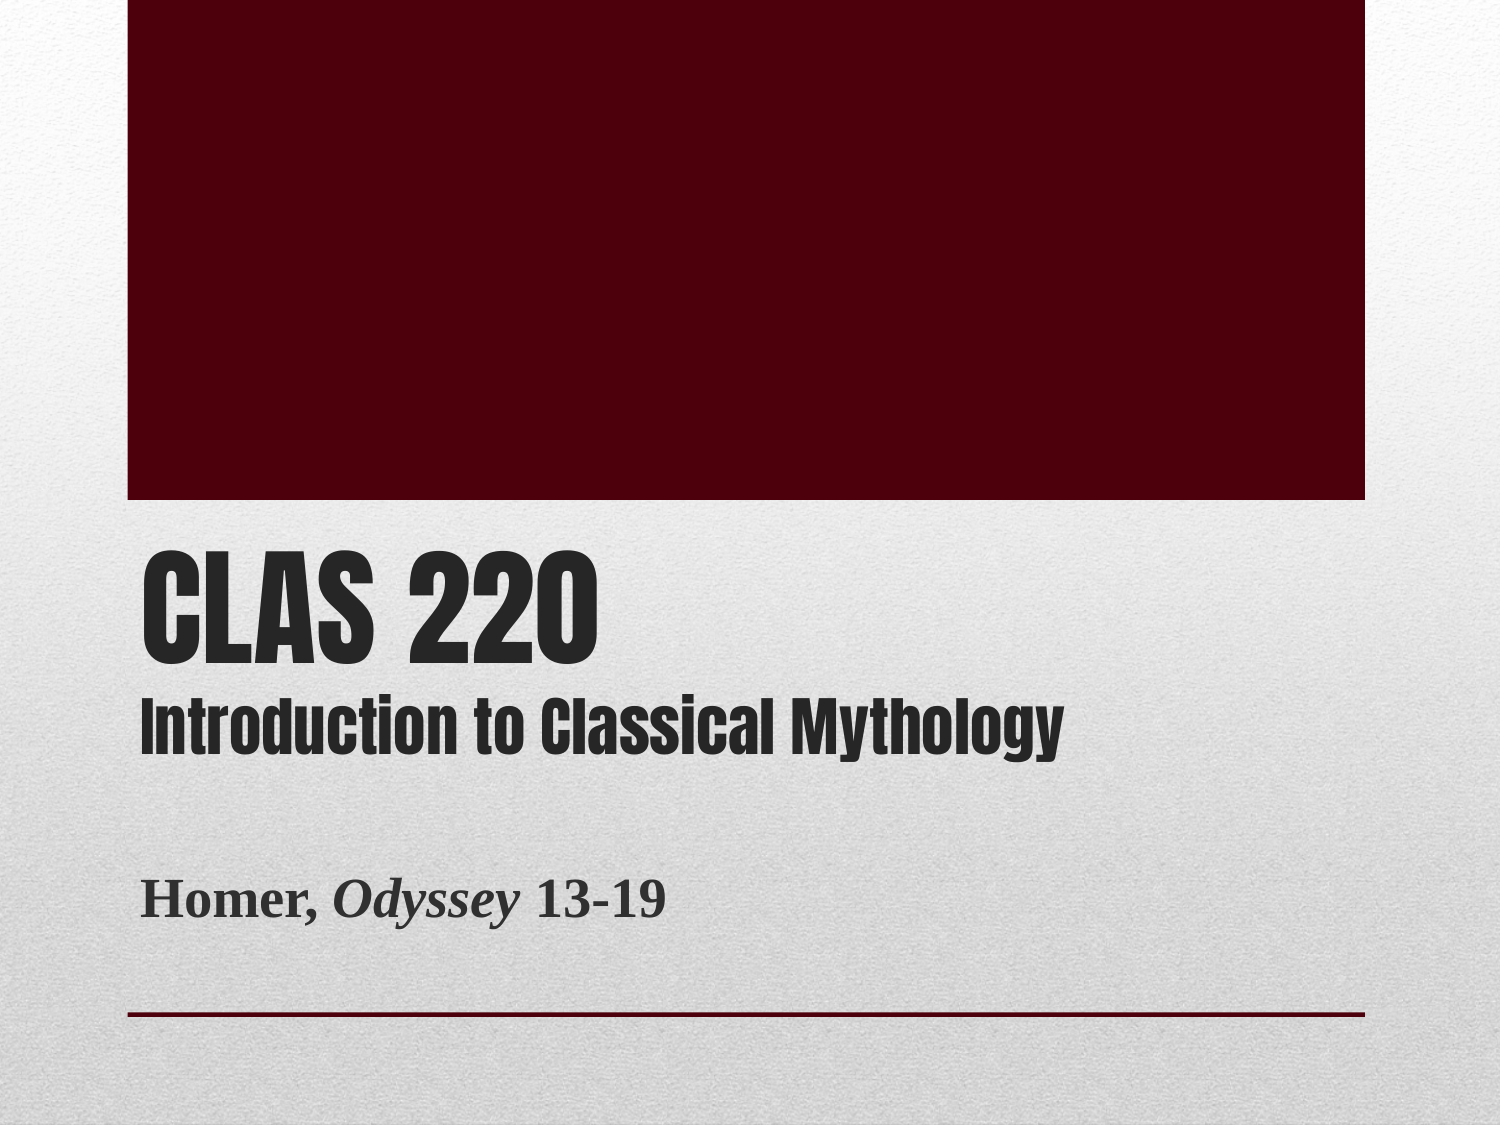

# CLAS 220 Introduction to Classical Mythology

Homer, Odyssey 13-19